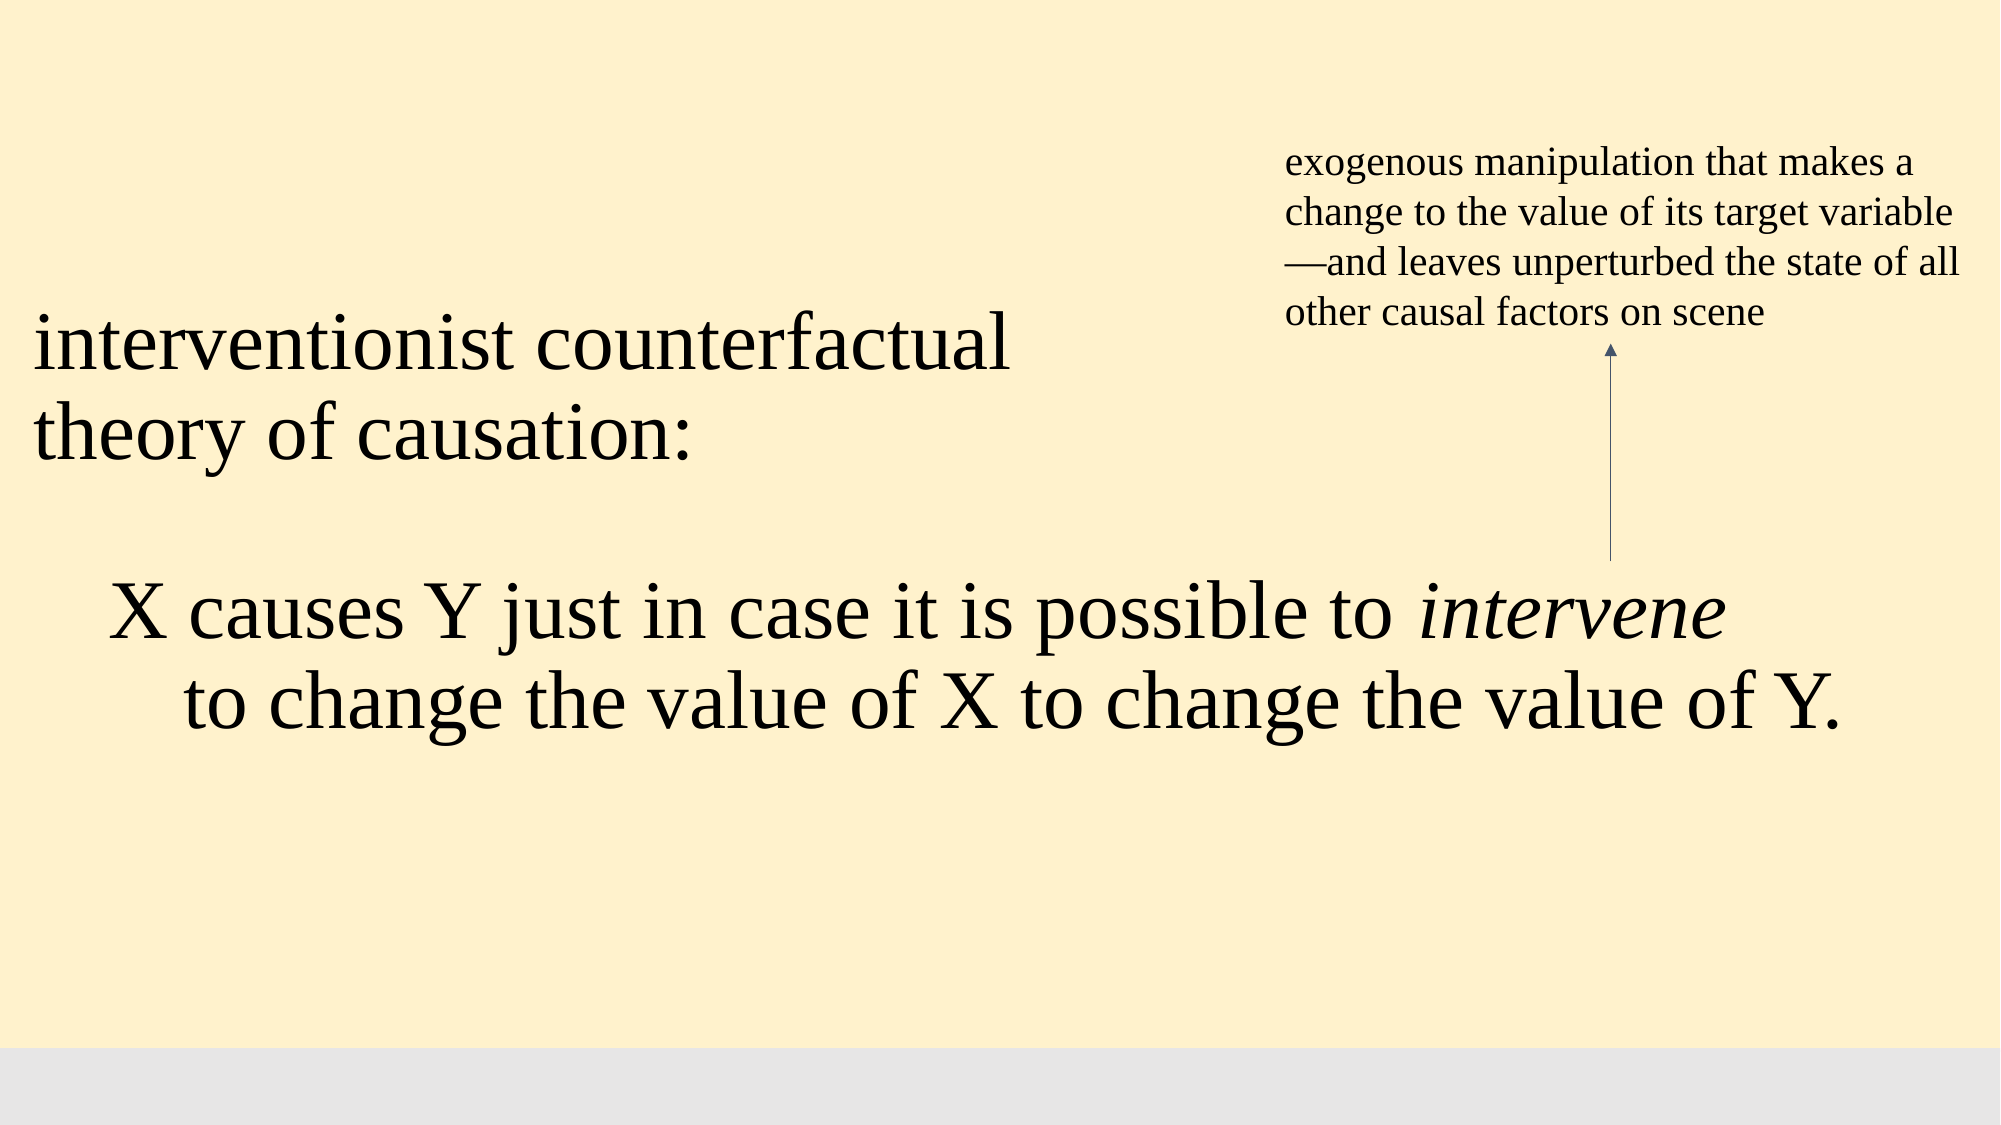

exogenous manipulation that makes a change to the value of its target variable—and leaves unperturbed the state of all other causal factors on scene
interventionist counterfactual
theory of causation:

X causes Y just in case it is possible to intervene
	to change the value of X to change the value of Y.